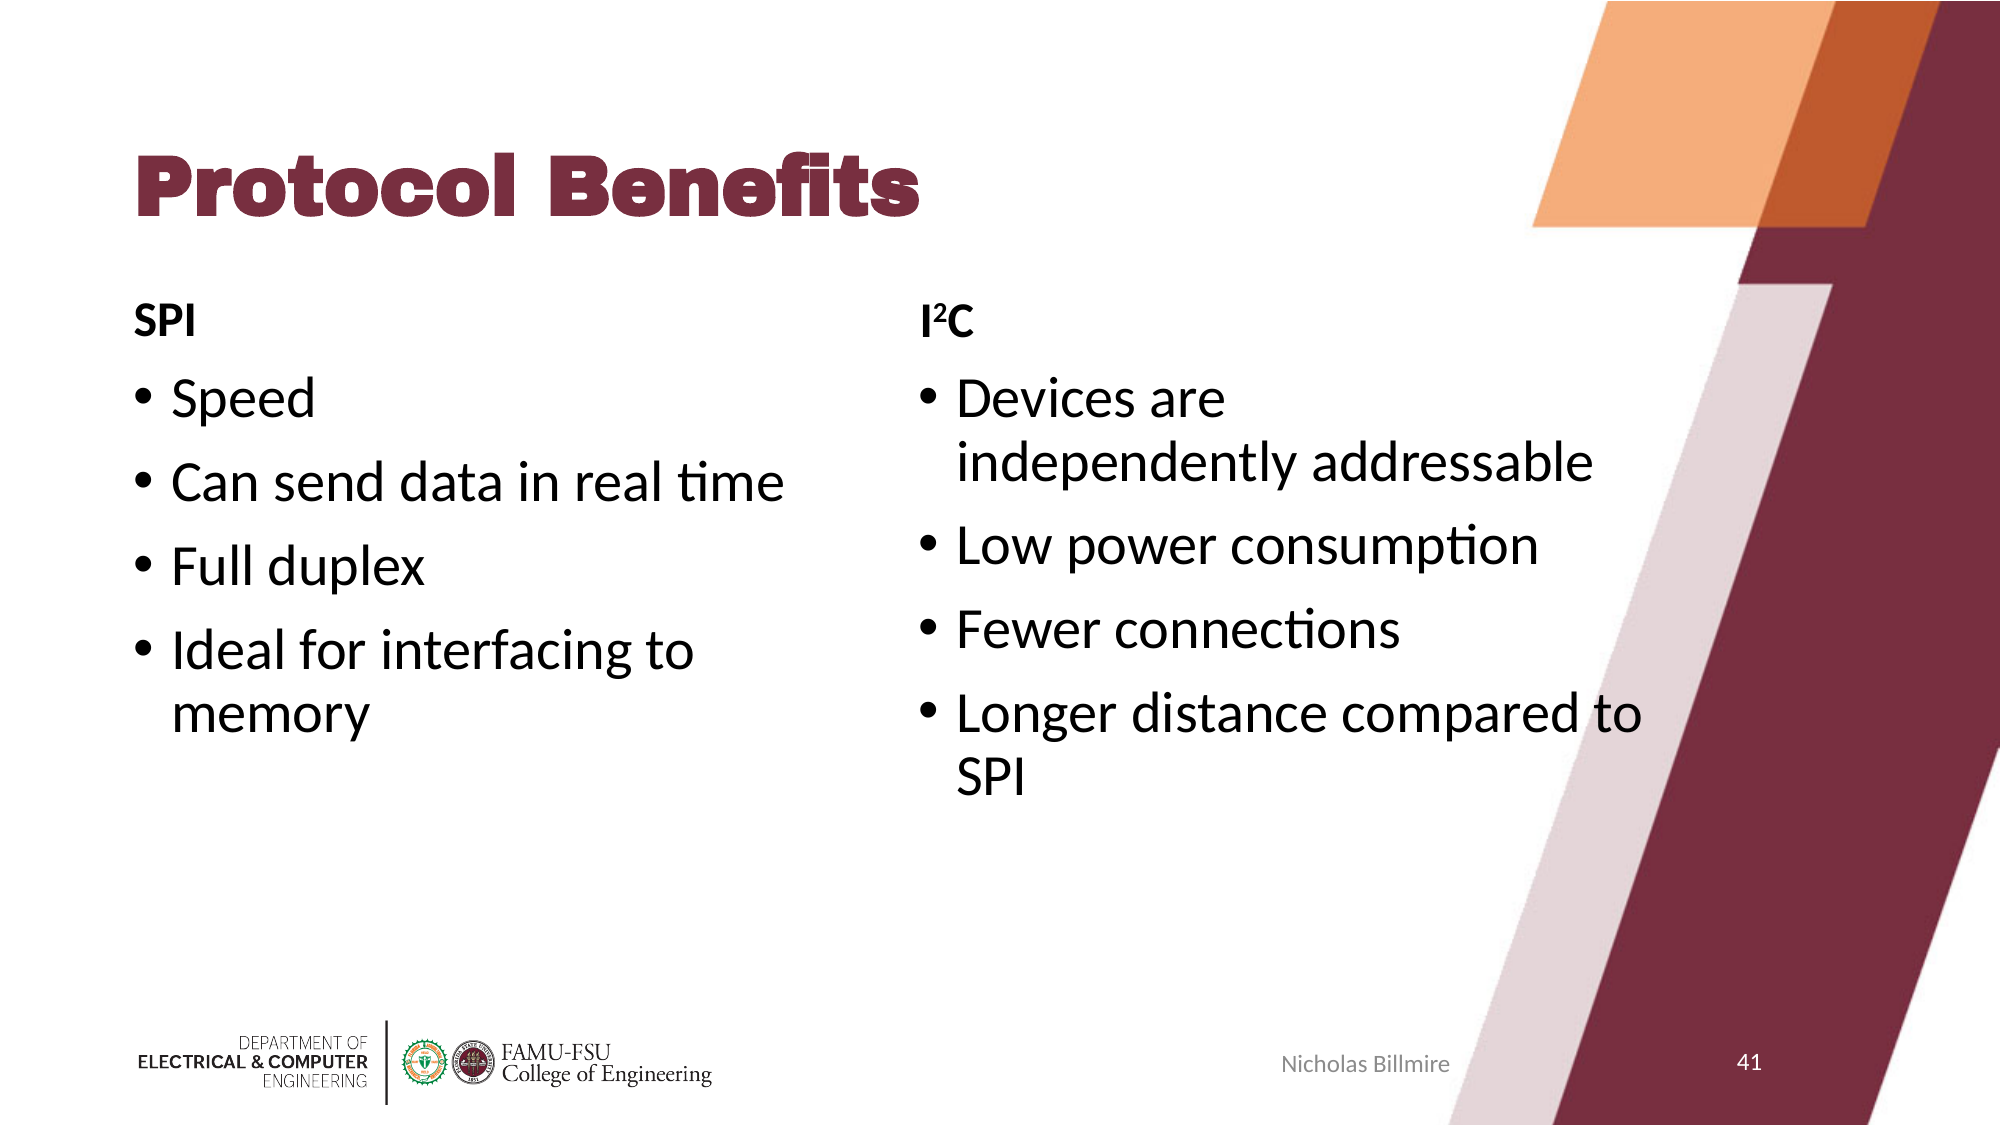

# Protocol Benefits
SPI
I2C
Speed
Can send data in real time
Full duplex
Ideal for interfacing to memory

Devices are independently addressable
Low power consumption
Fewer connections
Longer distance compared to SPI

41
Nicholas Billmire